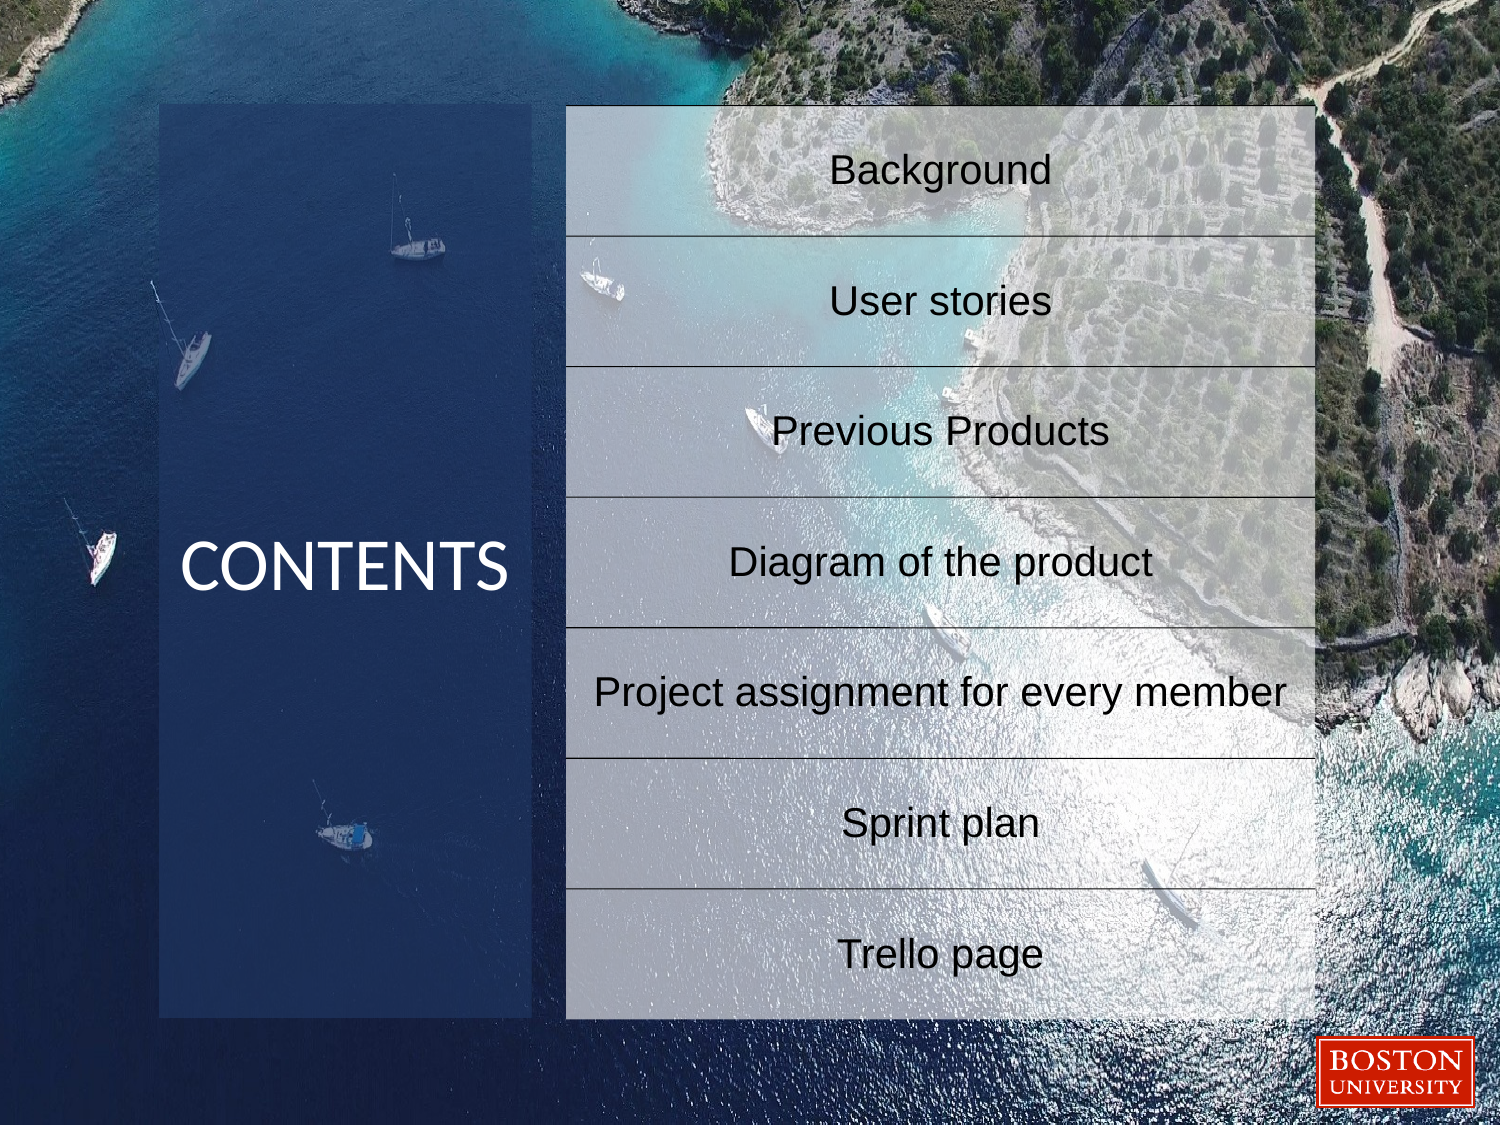

CONTENTS
Background
User stories
Previous Products
Diagram of the product
Project assignment for every member
Sprint plan
Trello page